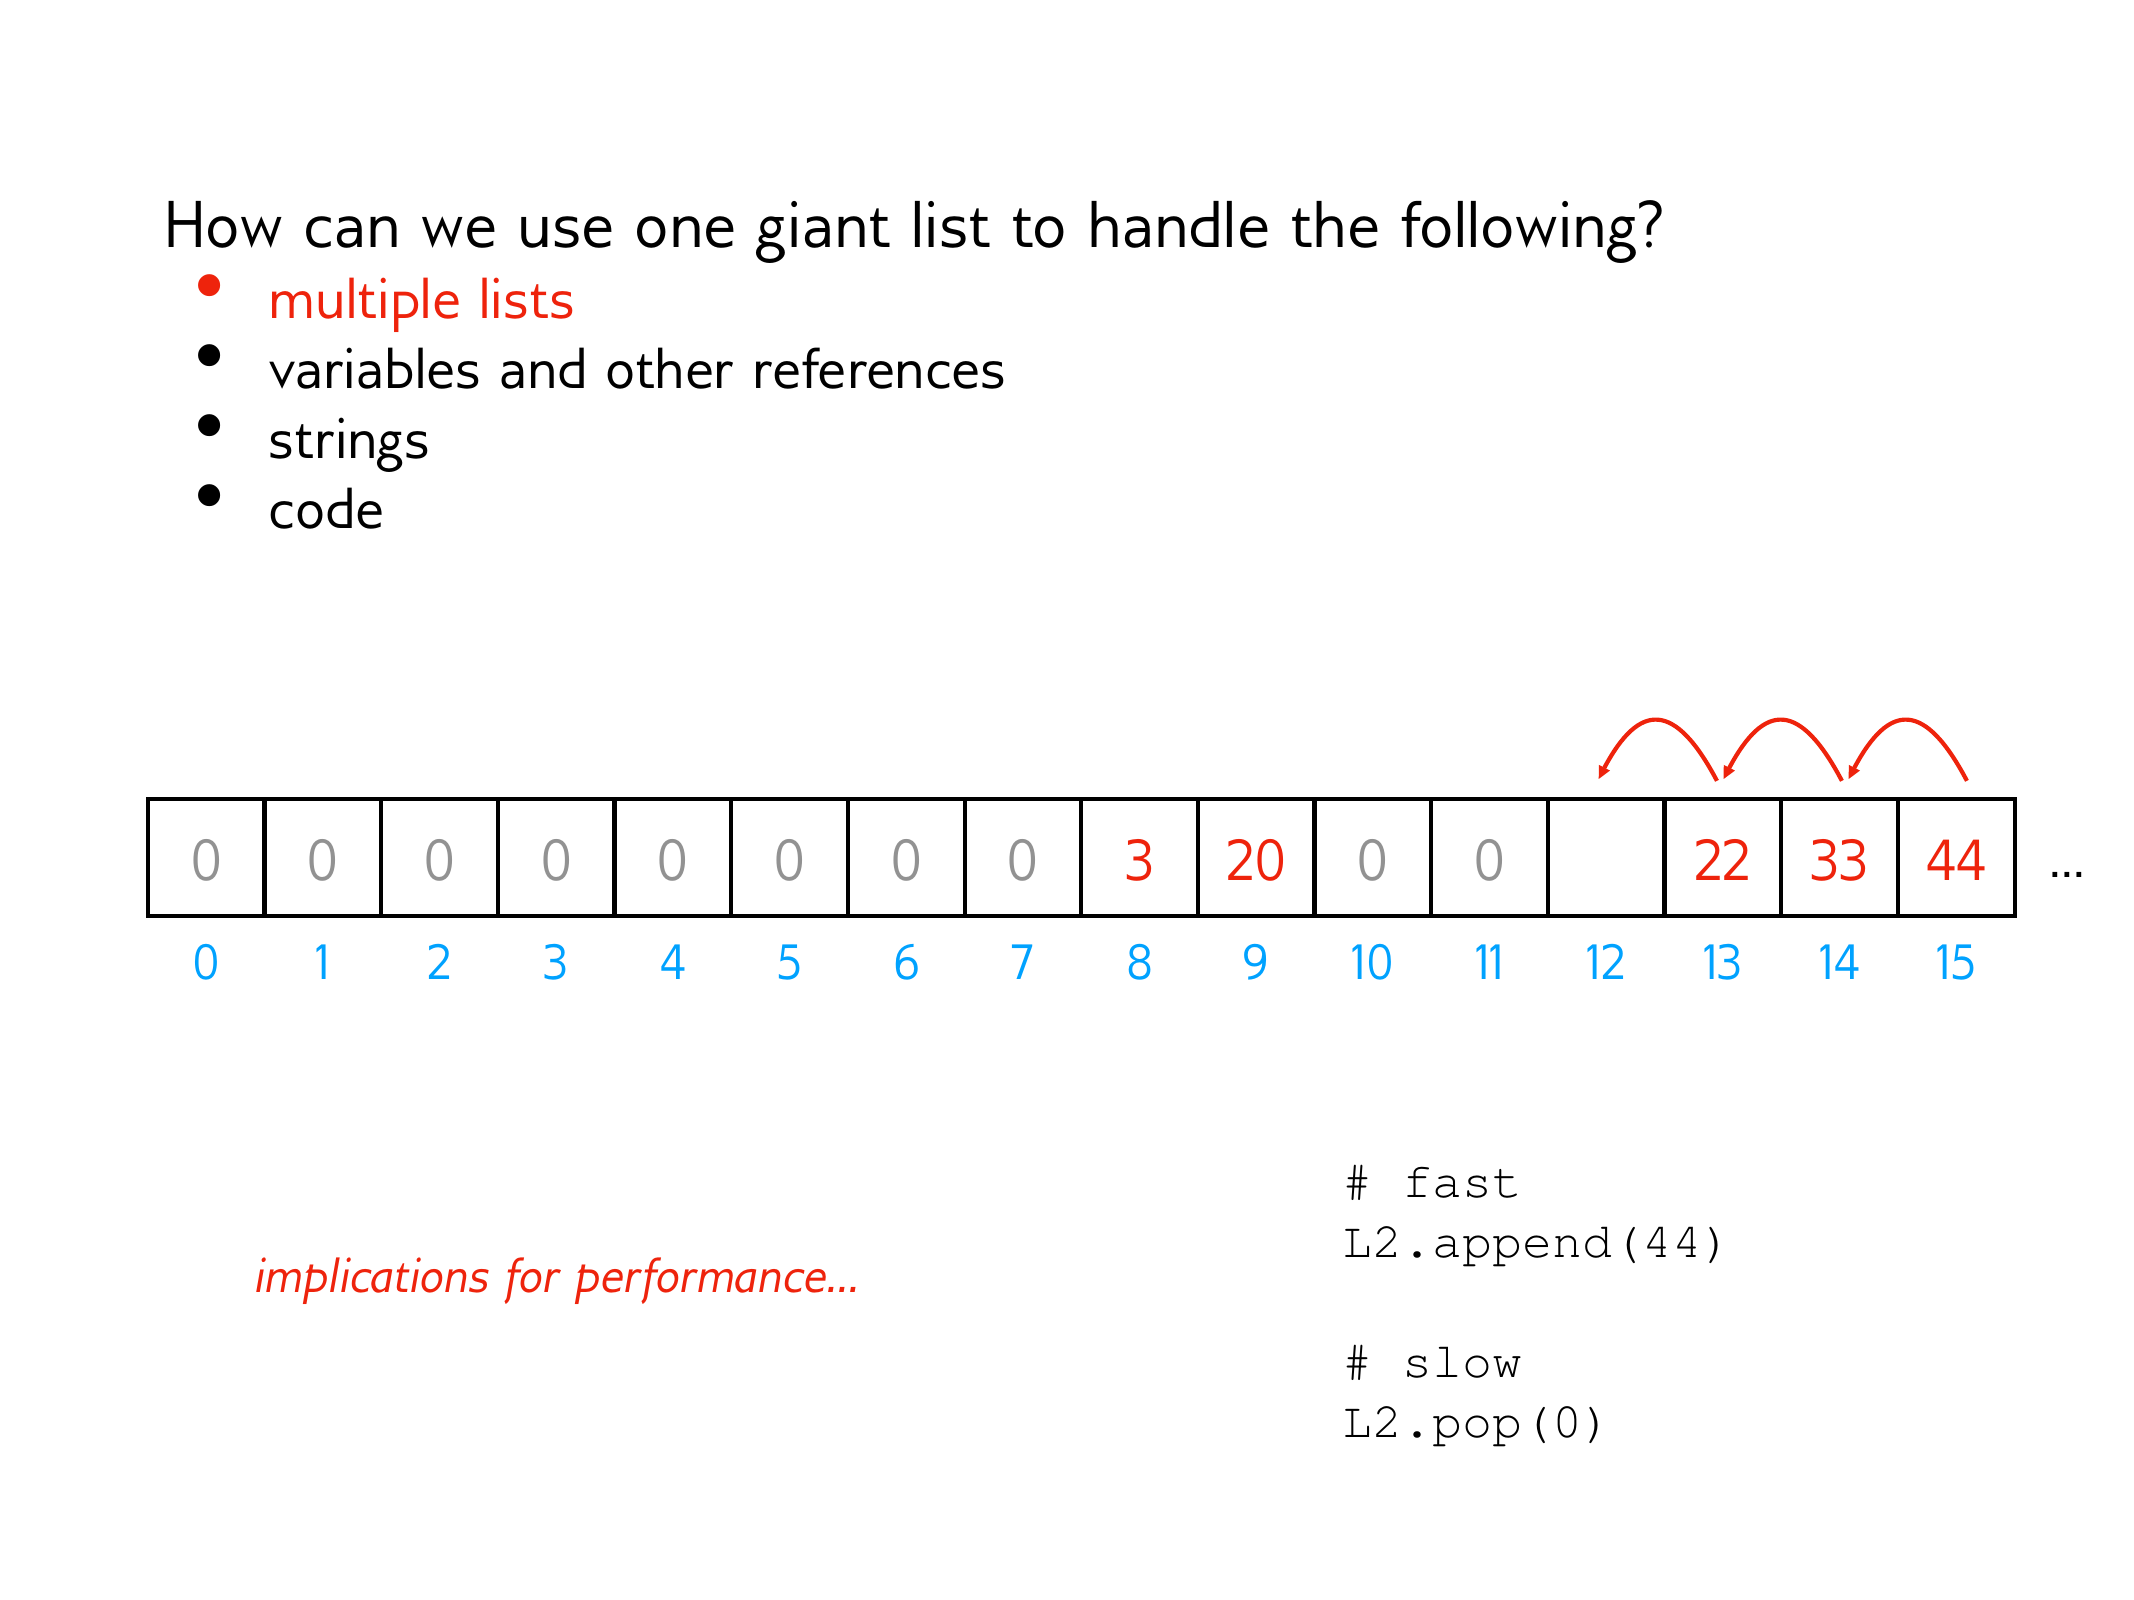

How can we use one giant list to handle the following?
multiple lists
variables and other references
strings
code

0

0

0

0

0

0

0

0

3

20

0

0

22

33

44

...
0
1
2
3
4
5
6
7
8
9
10
11
12
13
14
15
# fast
L2.append(44)

# slow
L2.pop(0)
implications for performance...